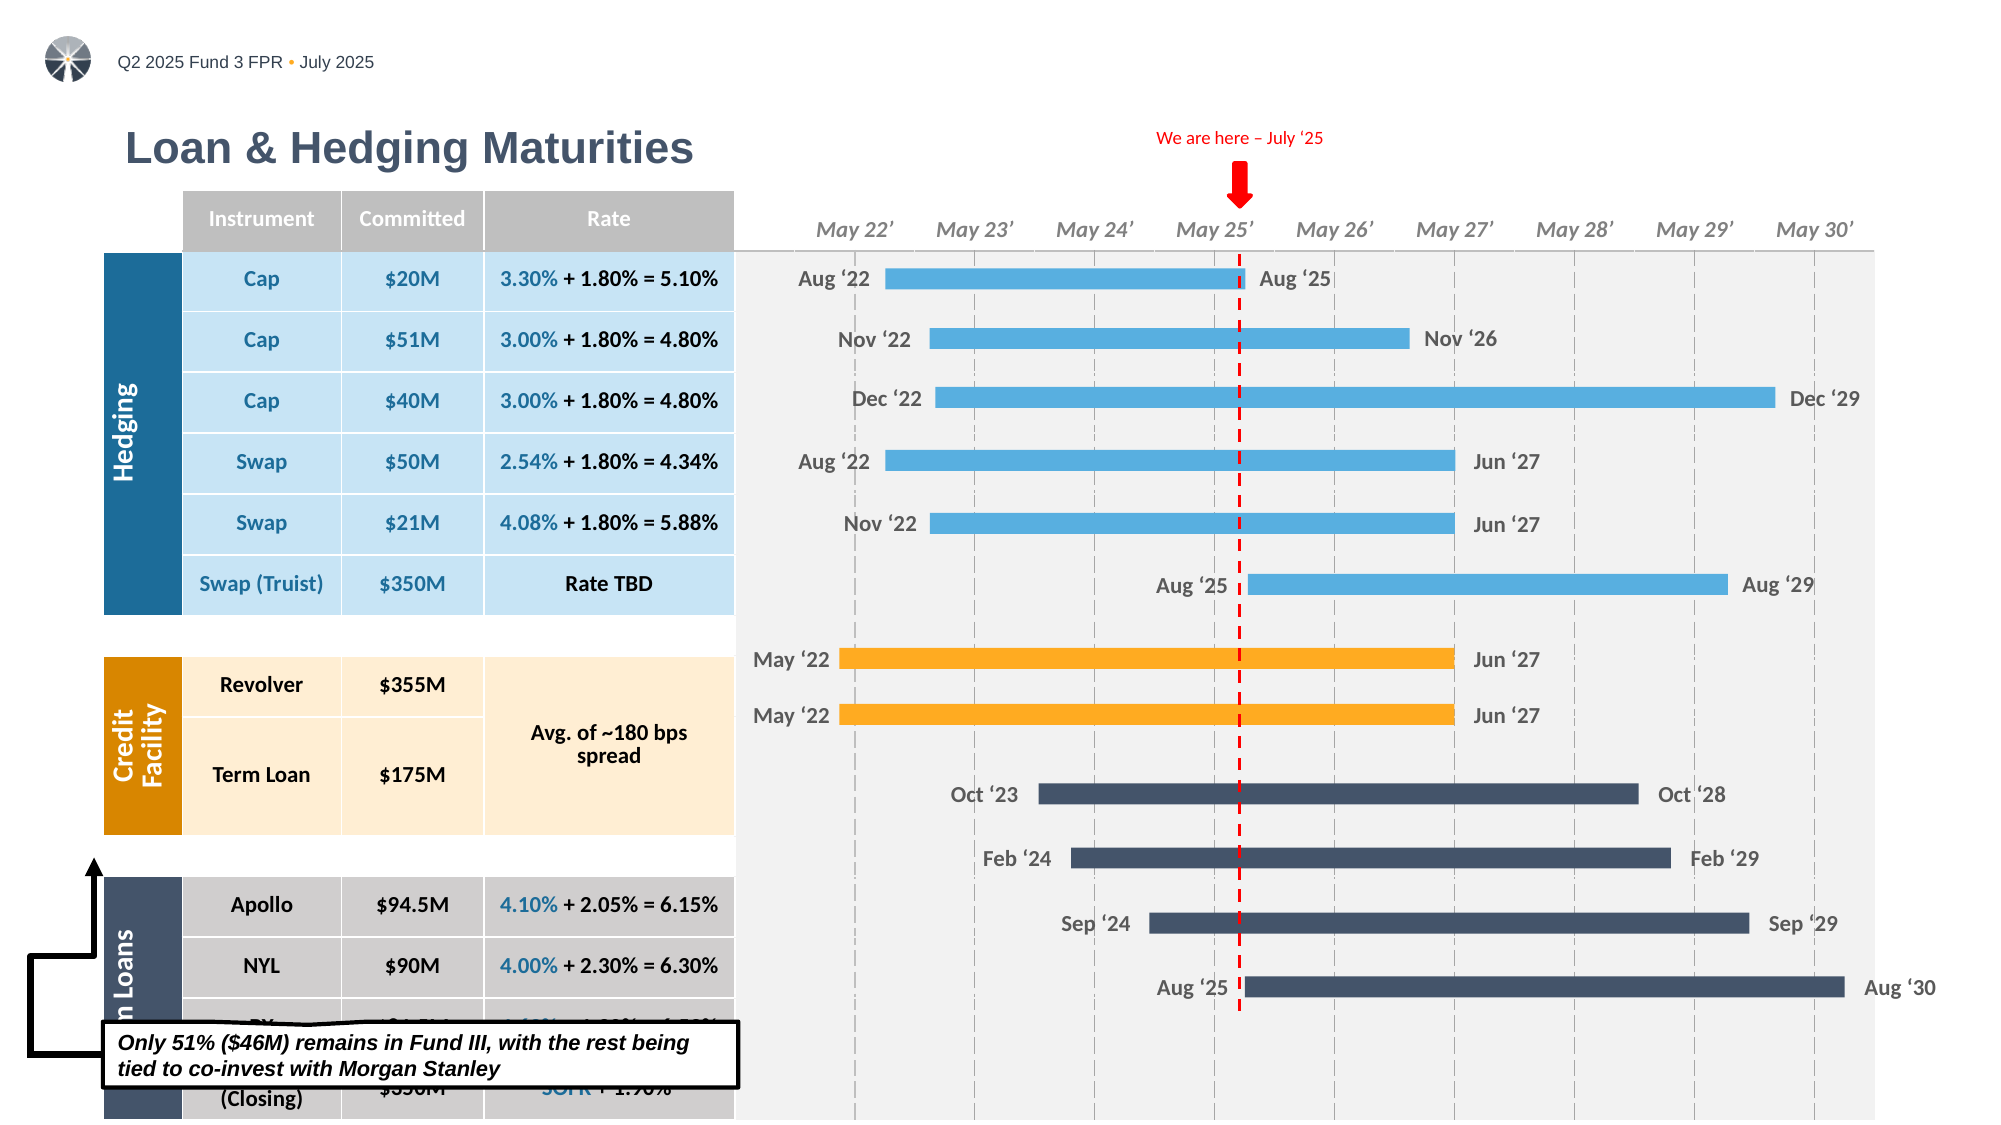

# Loan & Hedging Maturities
We are here – July ‘25

|  | Instrument | Committed | Rate |  | May 22’ |  | May 23’ |  | May 24’ |  | May 25’ |  | May 26’ |  | May 27’ |  | May 28’ |  | May 29’ |  | May 30’ |  |
| --- | --- | --- | --- | --- | --- | --- | --- | --- | --- | --- | --- | --- | --- | --- | --- | --- | --- | --- | --- | --- | --- | --- |
| Hedging | Cap | $20M | 3.30% + 1.80% = 5.10% |  |  |  |  |  |  |  |  |  |  |  |  |  |  |  |  |  |  |  |
|  | Cap | $51M | 3.00% + 1.80% = 4.80% |  |  |  |  |  |  |  |  |  |  |  |  |  |  |  |  |  |  |  |
|  | Cap | $40M | 3.00% + 1.80% = 4.80% |  |  |  |  |  |  |  |  |  |  |  |  |  |  |  |  |  |  |  |
|  | Swap | $50M | 2.54% + 1.80% = 4.34% |  |  |  |  |  |  |  |  |  |  |  |  |  |  |  |  |  |  |  |
|  | Swap | $21M | 4.08% + 1.80% = 5.88% |  |  |  |  |  |  |  |  |  |  |  |  |  |  |  |  |  |  |  |
|  | Swap (Truist) | $350M | Rate TBD |  |  |  |  |  |  |  |  |  |  |  |  |  |  |  |  |  |  |  |
|  |  |  |  |  |  |  |  |  |  |  |  |  |  |  |  |  |  |  |  |  |  |  |
| Credit Facility | Revolver | $355M | Avg. of ~180 bps spread |  |  |  |  |  |  |  |  |  |  |  |  |  |  |  |  |  |  |  |
|  | Term Loan | $175M |  |  |  |  |  |  |  |  |  |  |  |  |  |  |  |  |  |  |  |  |
|  |  |  |  |  |  |  |  |  |  |  |  |  |  |  |  |  |  |  |  |  |  |  |
| Term Loans | Apollo | $94.5M | 4.10% + 2.05% = 6.15% |  |  |  |  |  |  |  |  |  |  |  |  |  |  |  |  |  |  |  |
|  | NYL | $90M | 4.00% + 2.30% = 6.30% |  |  |  |  |  |  |  |  |  |  |  |  |  |  |  |  |  |  |  |
|  | BX | $81.5M | 4.63% + 1.90% = 6.53% |  |  |  |  |  |  |  |  |  |  |  |  |  |  |  |  |  |  |  |
|  | Truist (Closing) | $350M | SOFR + 1.90% |  |  |  |  |  |  |  |  |  |  |  |  |  |  |  |  |  |  |  |
Aug ‘25
Aug ‘22

Nov ‘26
Nov ‘22

Dec ‘29
Dec ‘22

Aug ‘22
Jun ‘27

Nov ‘22
Jun ‘27

Aug ‘29
Aug ‘25

May ‘22
Jun ‘27

May ‘22
Jun ‘27

Oct ‘23
Oct ‘28

Feb ‘24
Feb ‘29

Sep ‘24
Sep ‘29

Aug ‘25
Aug ‘30

Only 51% ($46M) remains in Fund III, with the rest being tied to co-invest with Morgan Stanley